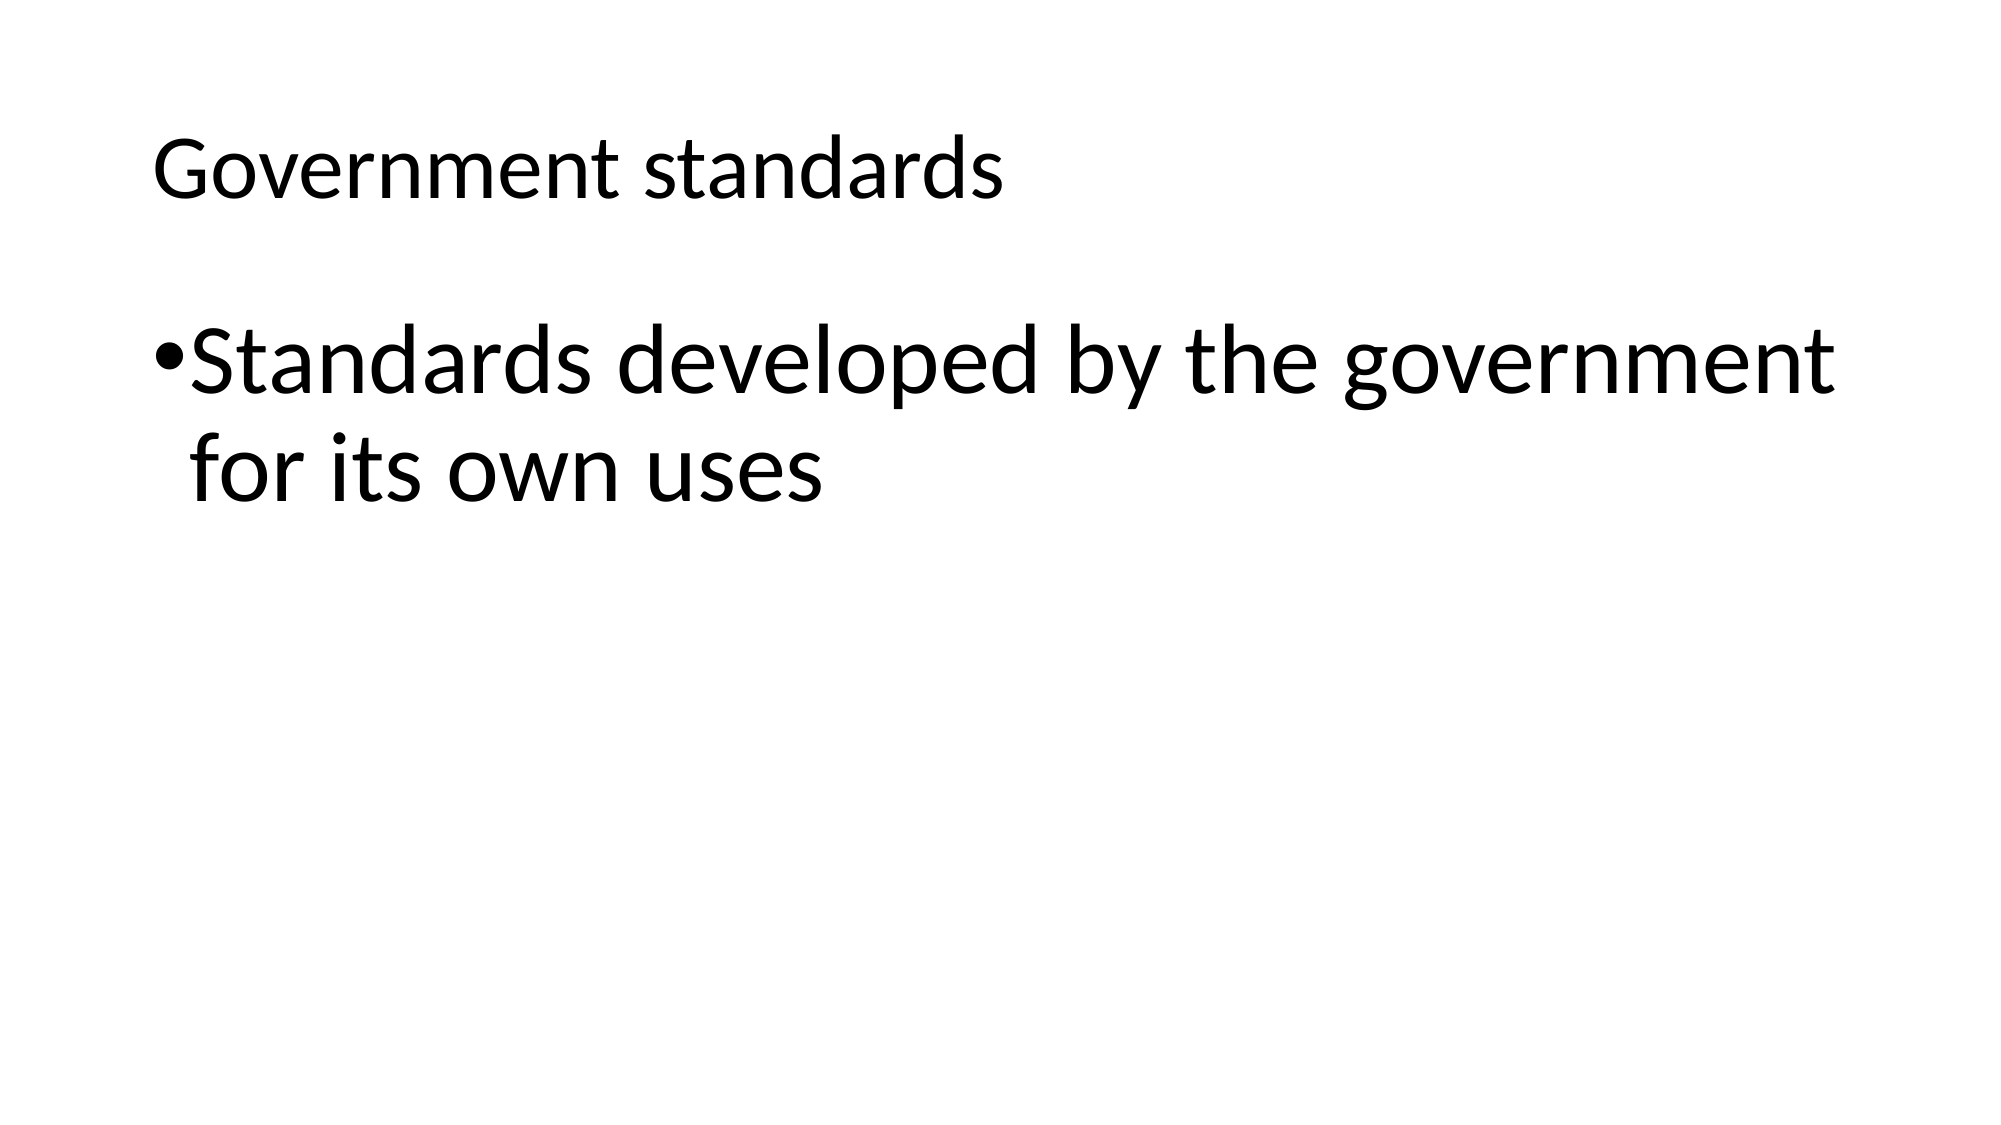

# Government standards
Standards developed by the government for its own uses